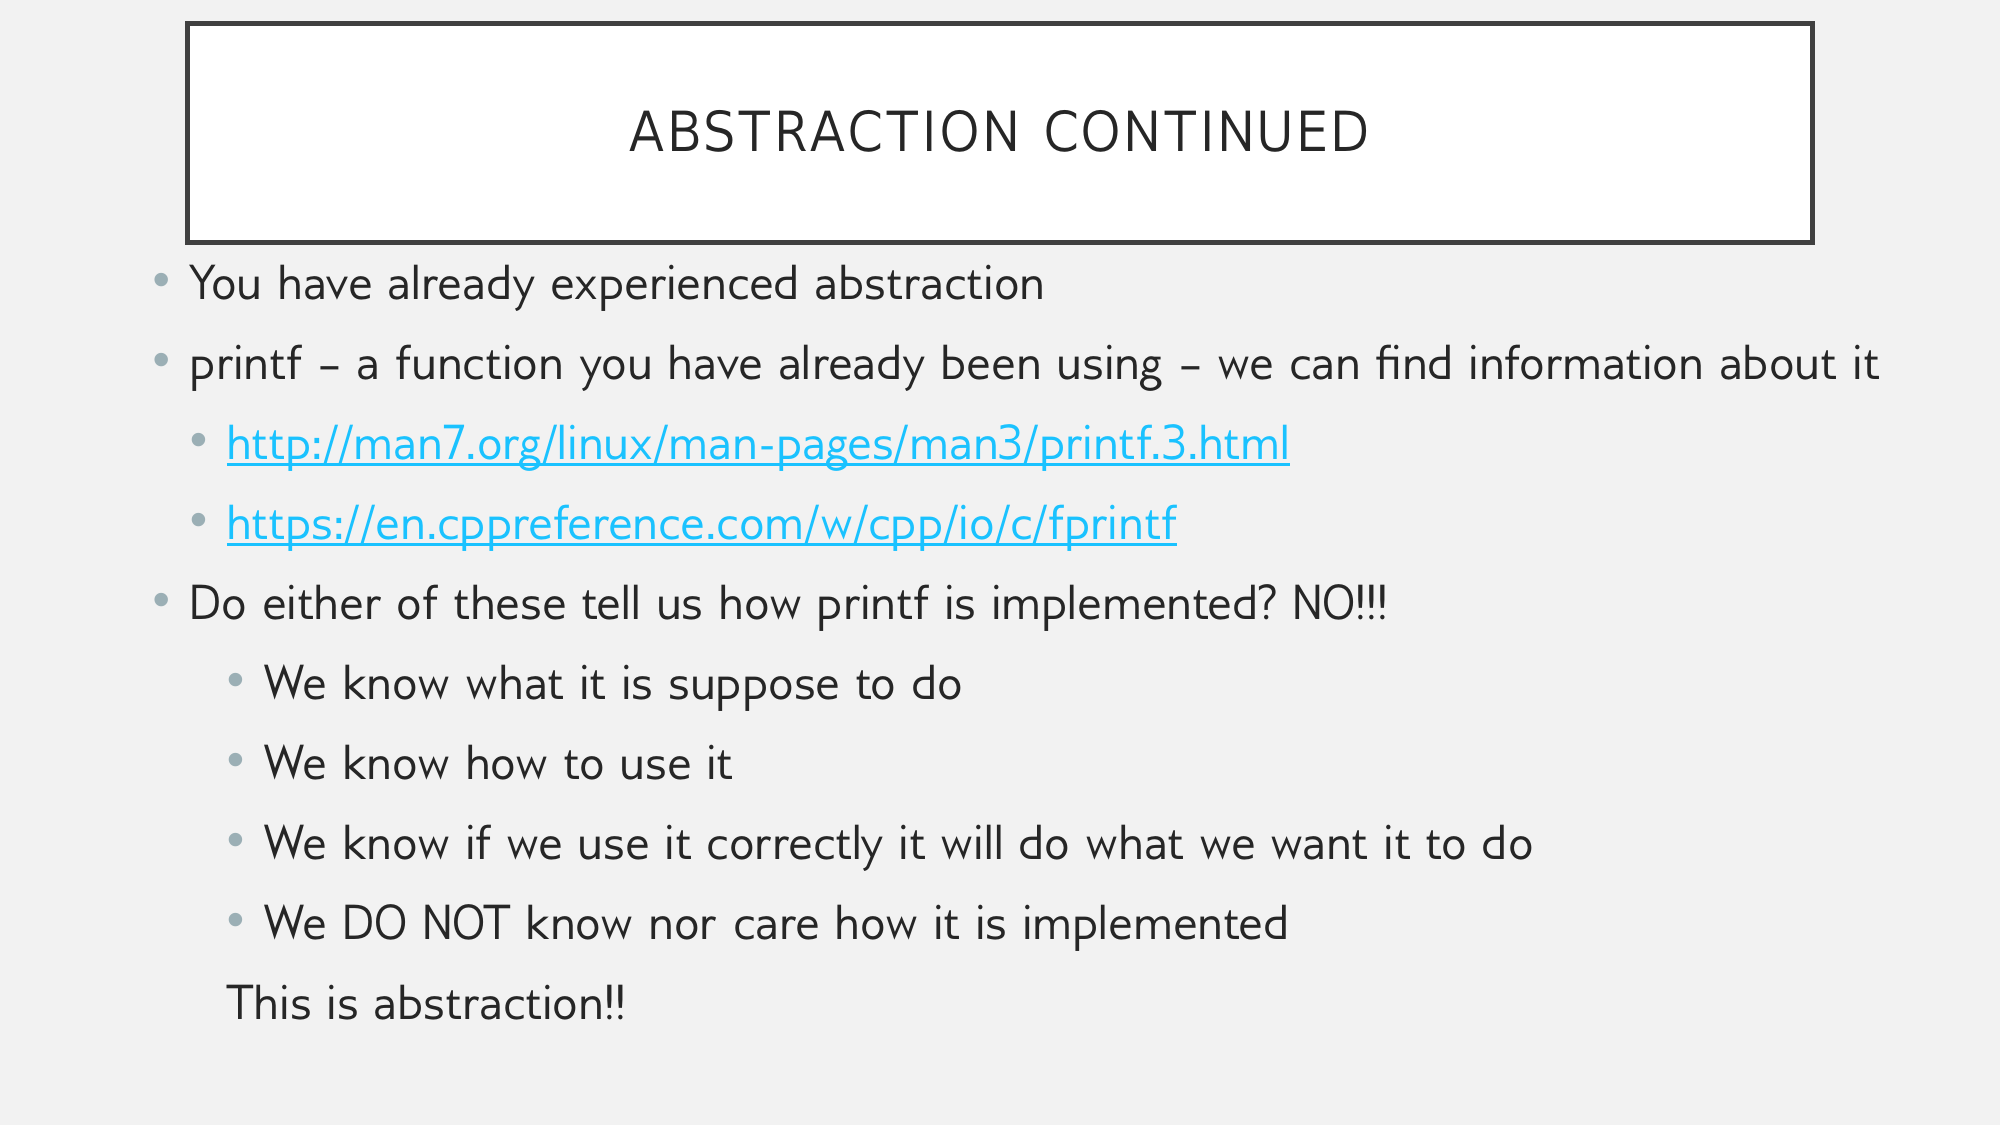

# Abstraction continued
You have already experienced abstraction
printf – a function you have already been using – we can find information about it
http://man7.org/linux/man-pages/man3/printf.3.html
https://en.cppreference.com/w/cpp/io/c/fprintf
Do either of these tell us how printf is implemented? NO!!!
We know what it is suppose to do
We know how to use it
We know if we use it correctly it will do what we want it to do
We DO NOT know nor care how it is implemented
This is abstraction!!